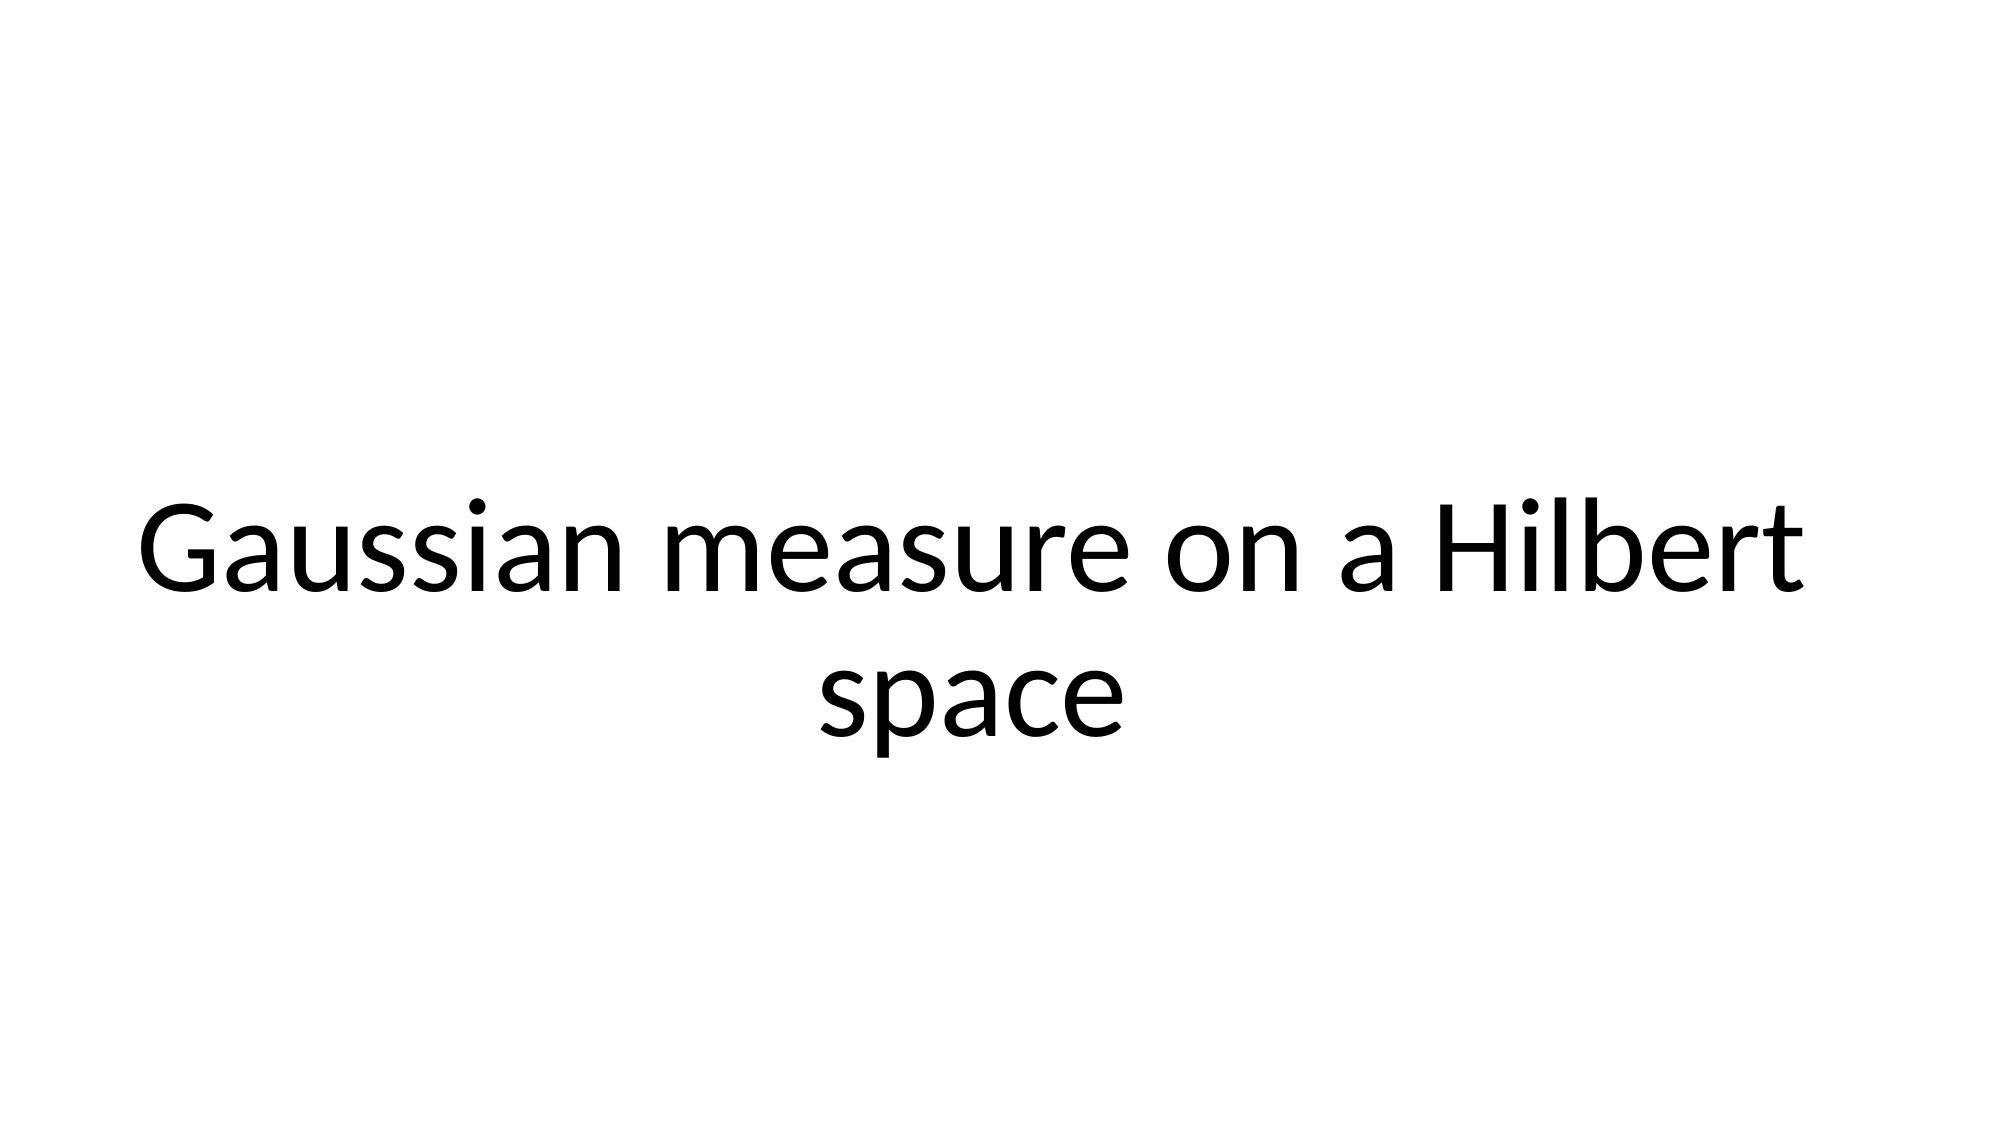

# Gaussian measure on a Hilbert space